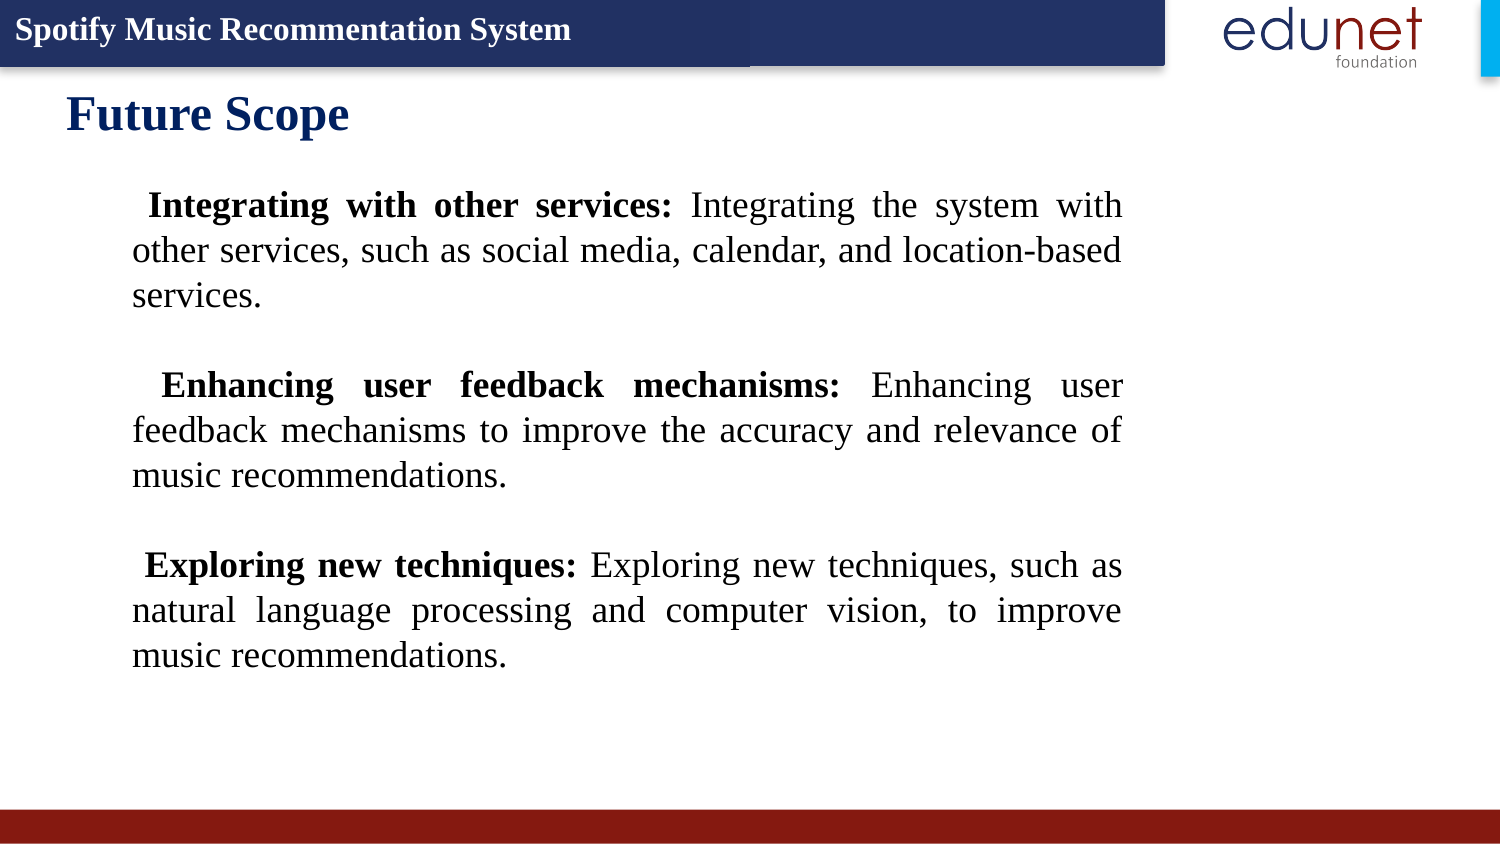

Spotify Music Recommentation System
# Future Scope
 Integrating with other services: Integrating the system with other services, such as social media, calendar, and location-based services.

 Enhancing user feedback mechanisms: Enhancing user feedback mechanisms to improve the accuracy and relevance of music recommendations.

 Exploring new techniques: Exploring new techniques, such as natural language processing and computer vision, to improve music recommendations.